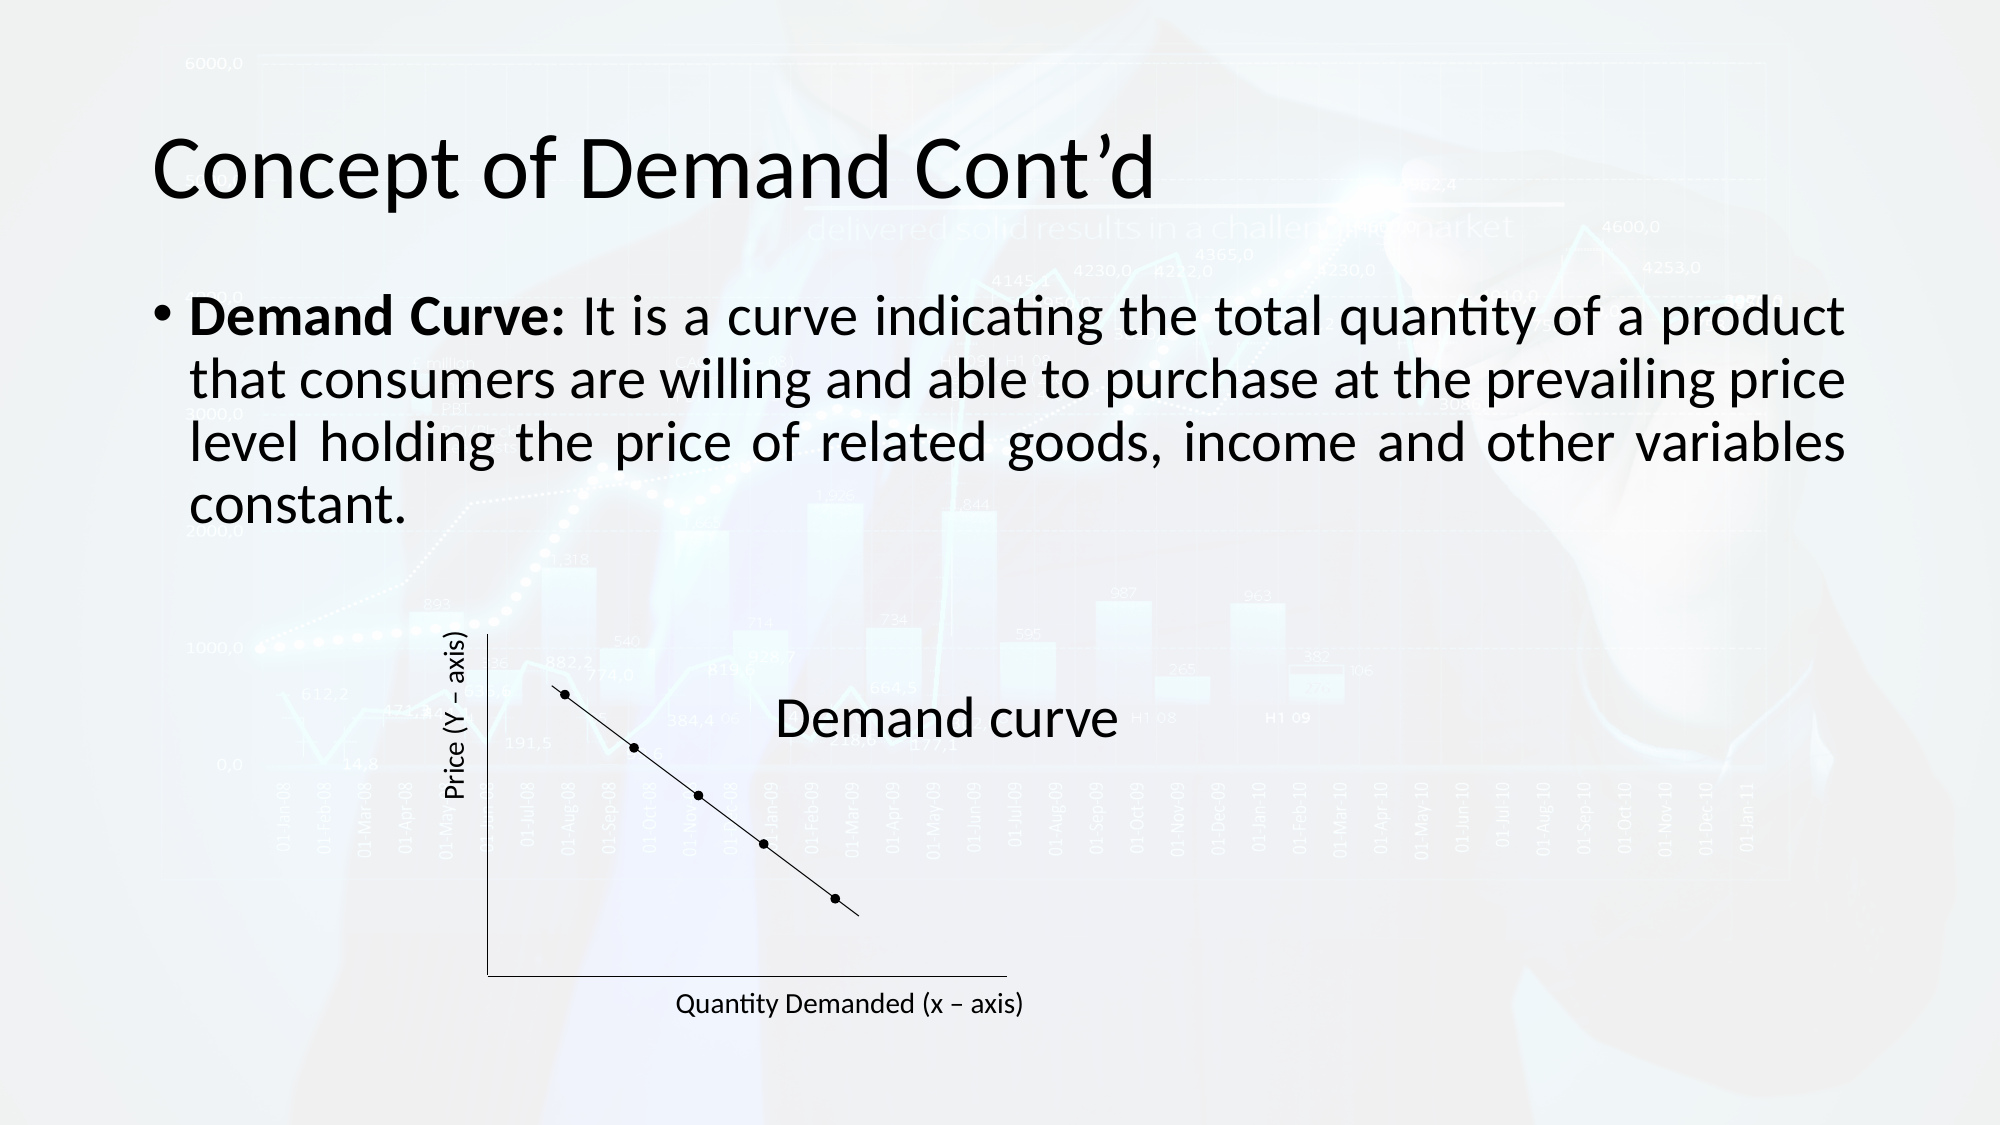

# Concept of Demand Cont’d
Demand Curve: It is a curve indicating the total quantity of a product that consumers are willing and able to purchase at the prevailing price level holding the price of related goods, income and other variables constant.

Demand curve
Price (Y – axis)

Quantity Demanded (x – axis)